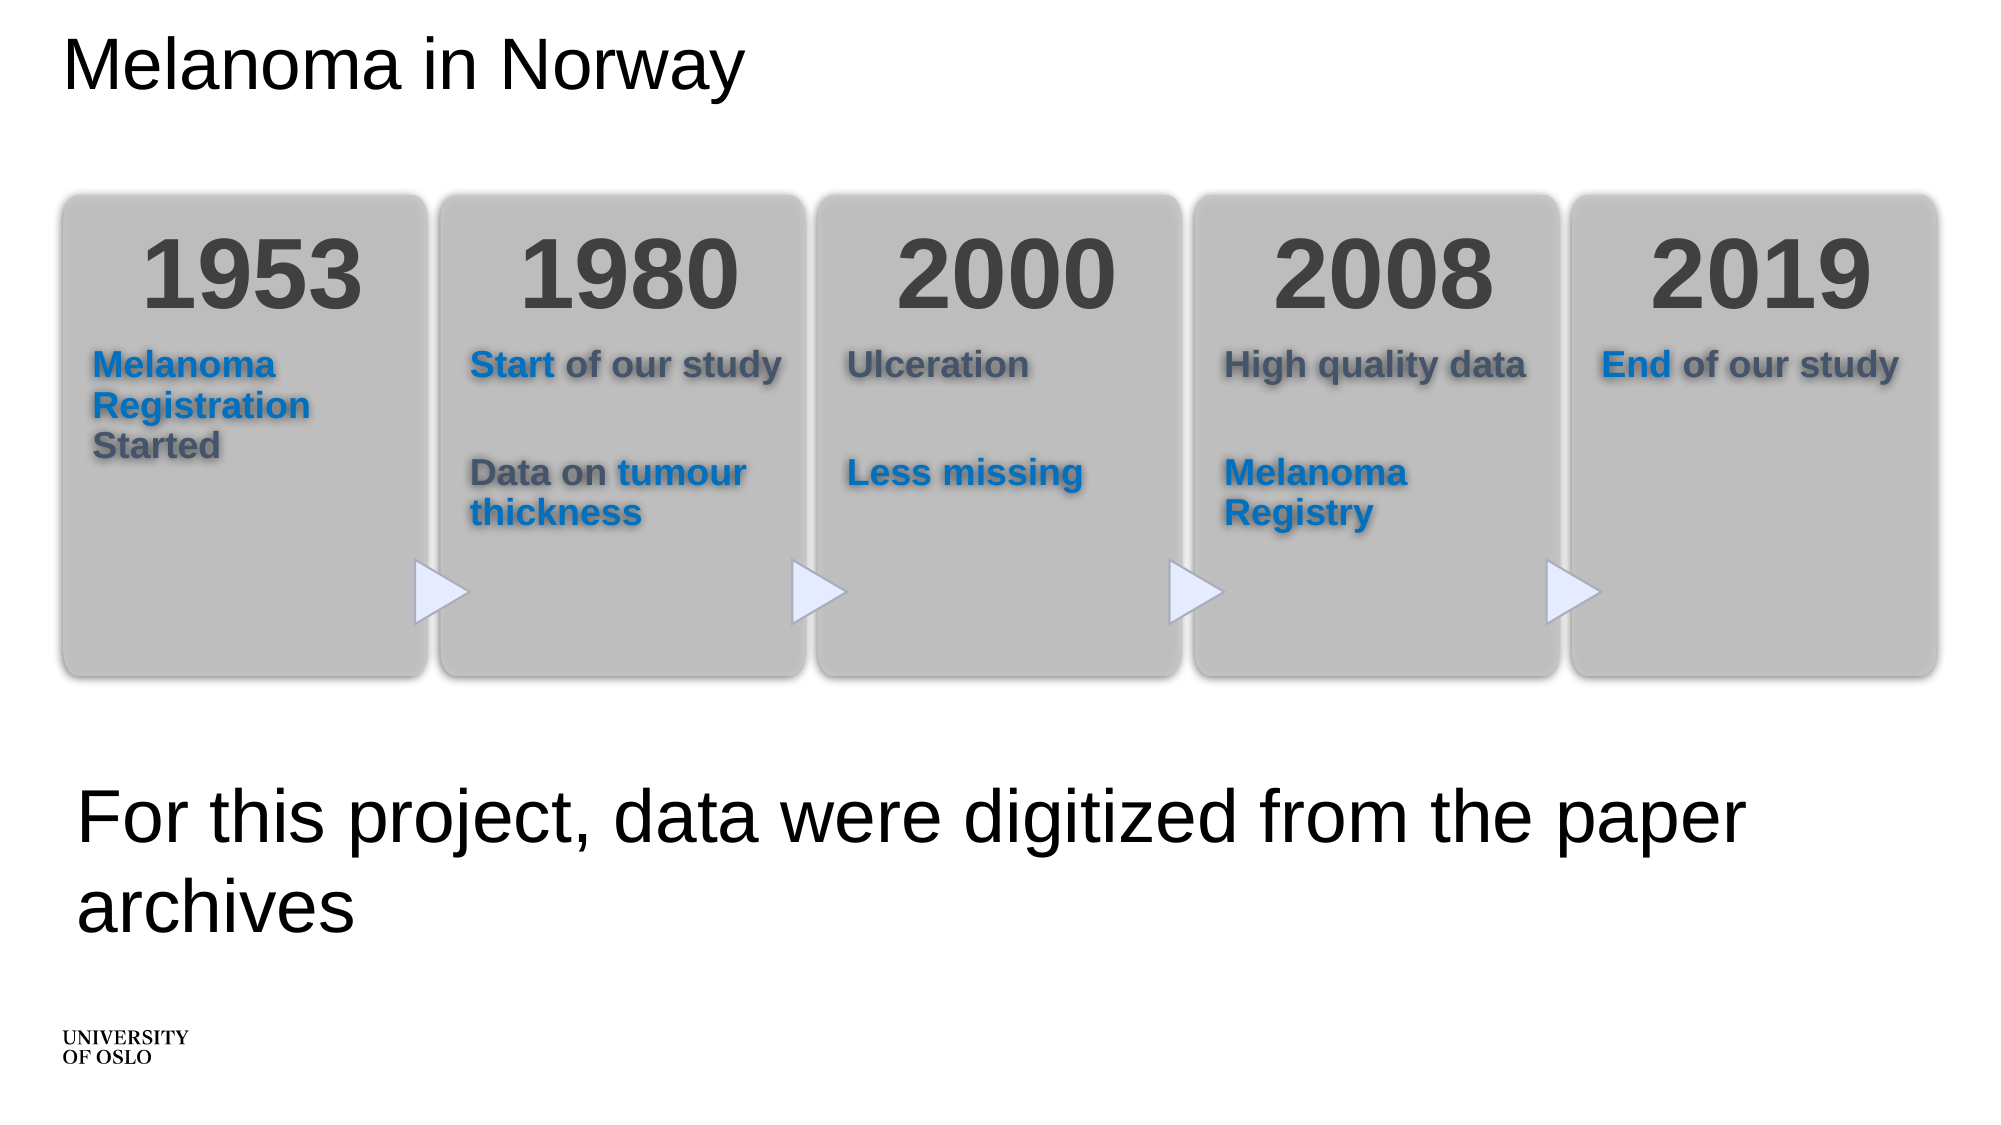

# Melanoma in Norway
1953
Melanoma Registration Started

2000
Ulceration

Less missing

2008
High quality data

Melanoma Registry

1980
Start of our study

Data on tumour thickness

2019
End of our study
Less missing and imporved data quality after the melanoma registry established
For this project, data were digitized from the paper archives
Pathologist started to record both present and absent of ulceration